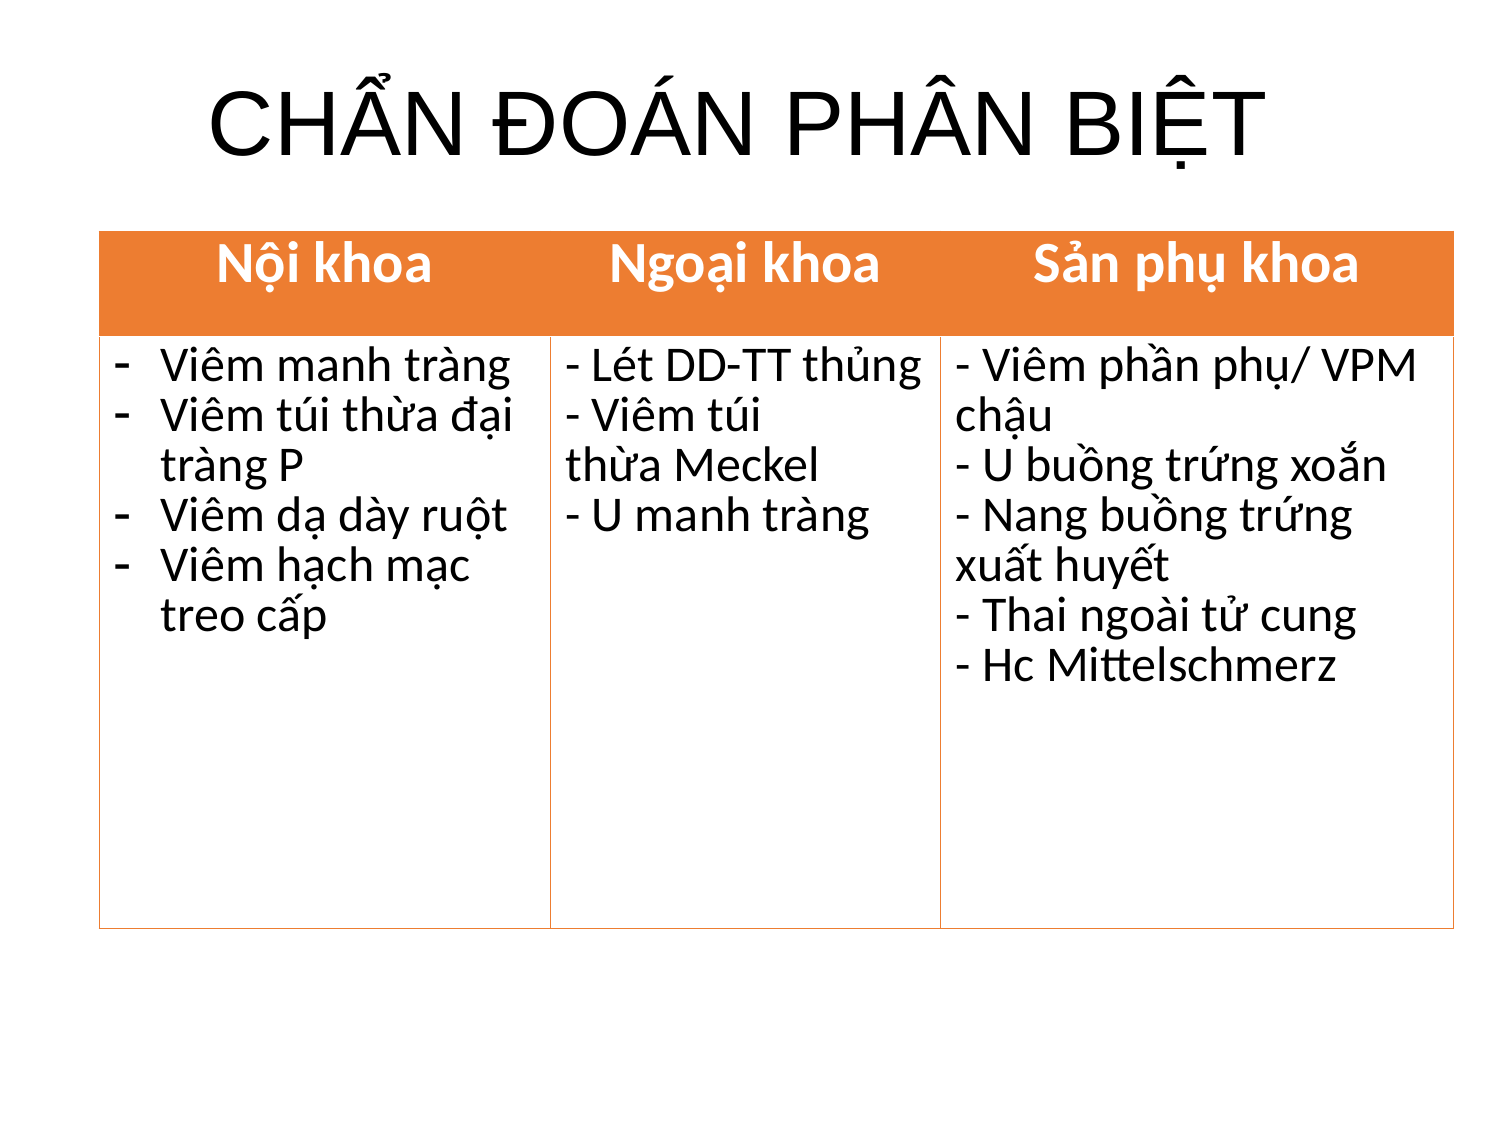

# CHẨN ĐOÁN PHÂN BIỆT
| Nội khoa | Ngoại khoa | Sản phụ khoa |
| --- | --- | --- |
| Viêm manh tràng Viêm túi thừa đại tràng P Viêm dạ dày ruột Viêm hạch mạc treo cấp | - Lét DD-TT thủng - Viêm túi thừa Meckel - U manh tràng | - Viêm phần phụ/ VPM chậu - U buồng trứng xoắn - Nang buồng trứng xuất huyết - Thai ngoài tử cung - Hc Mittelschmerz |